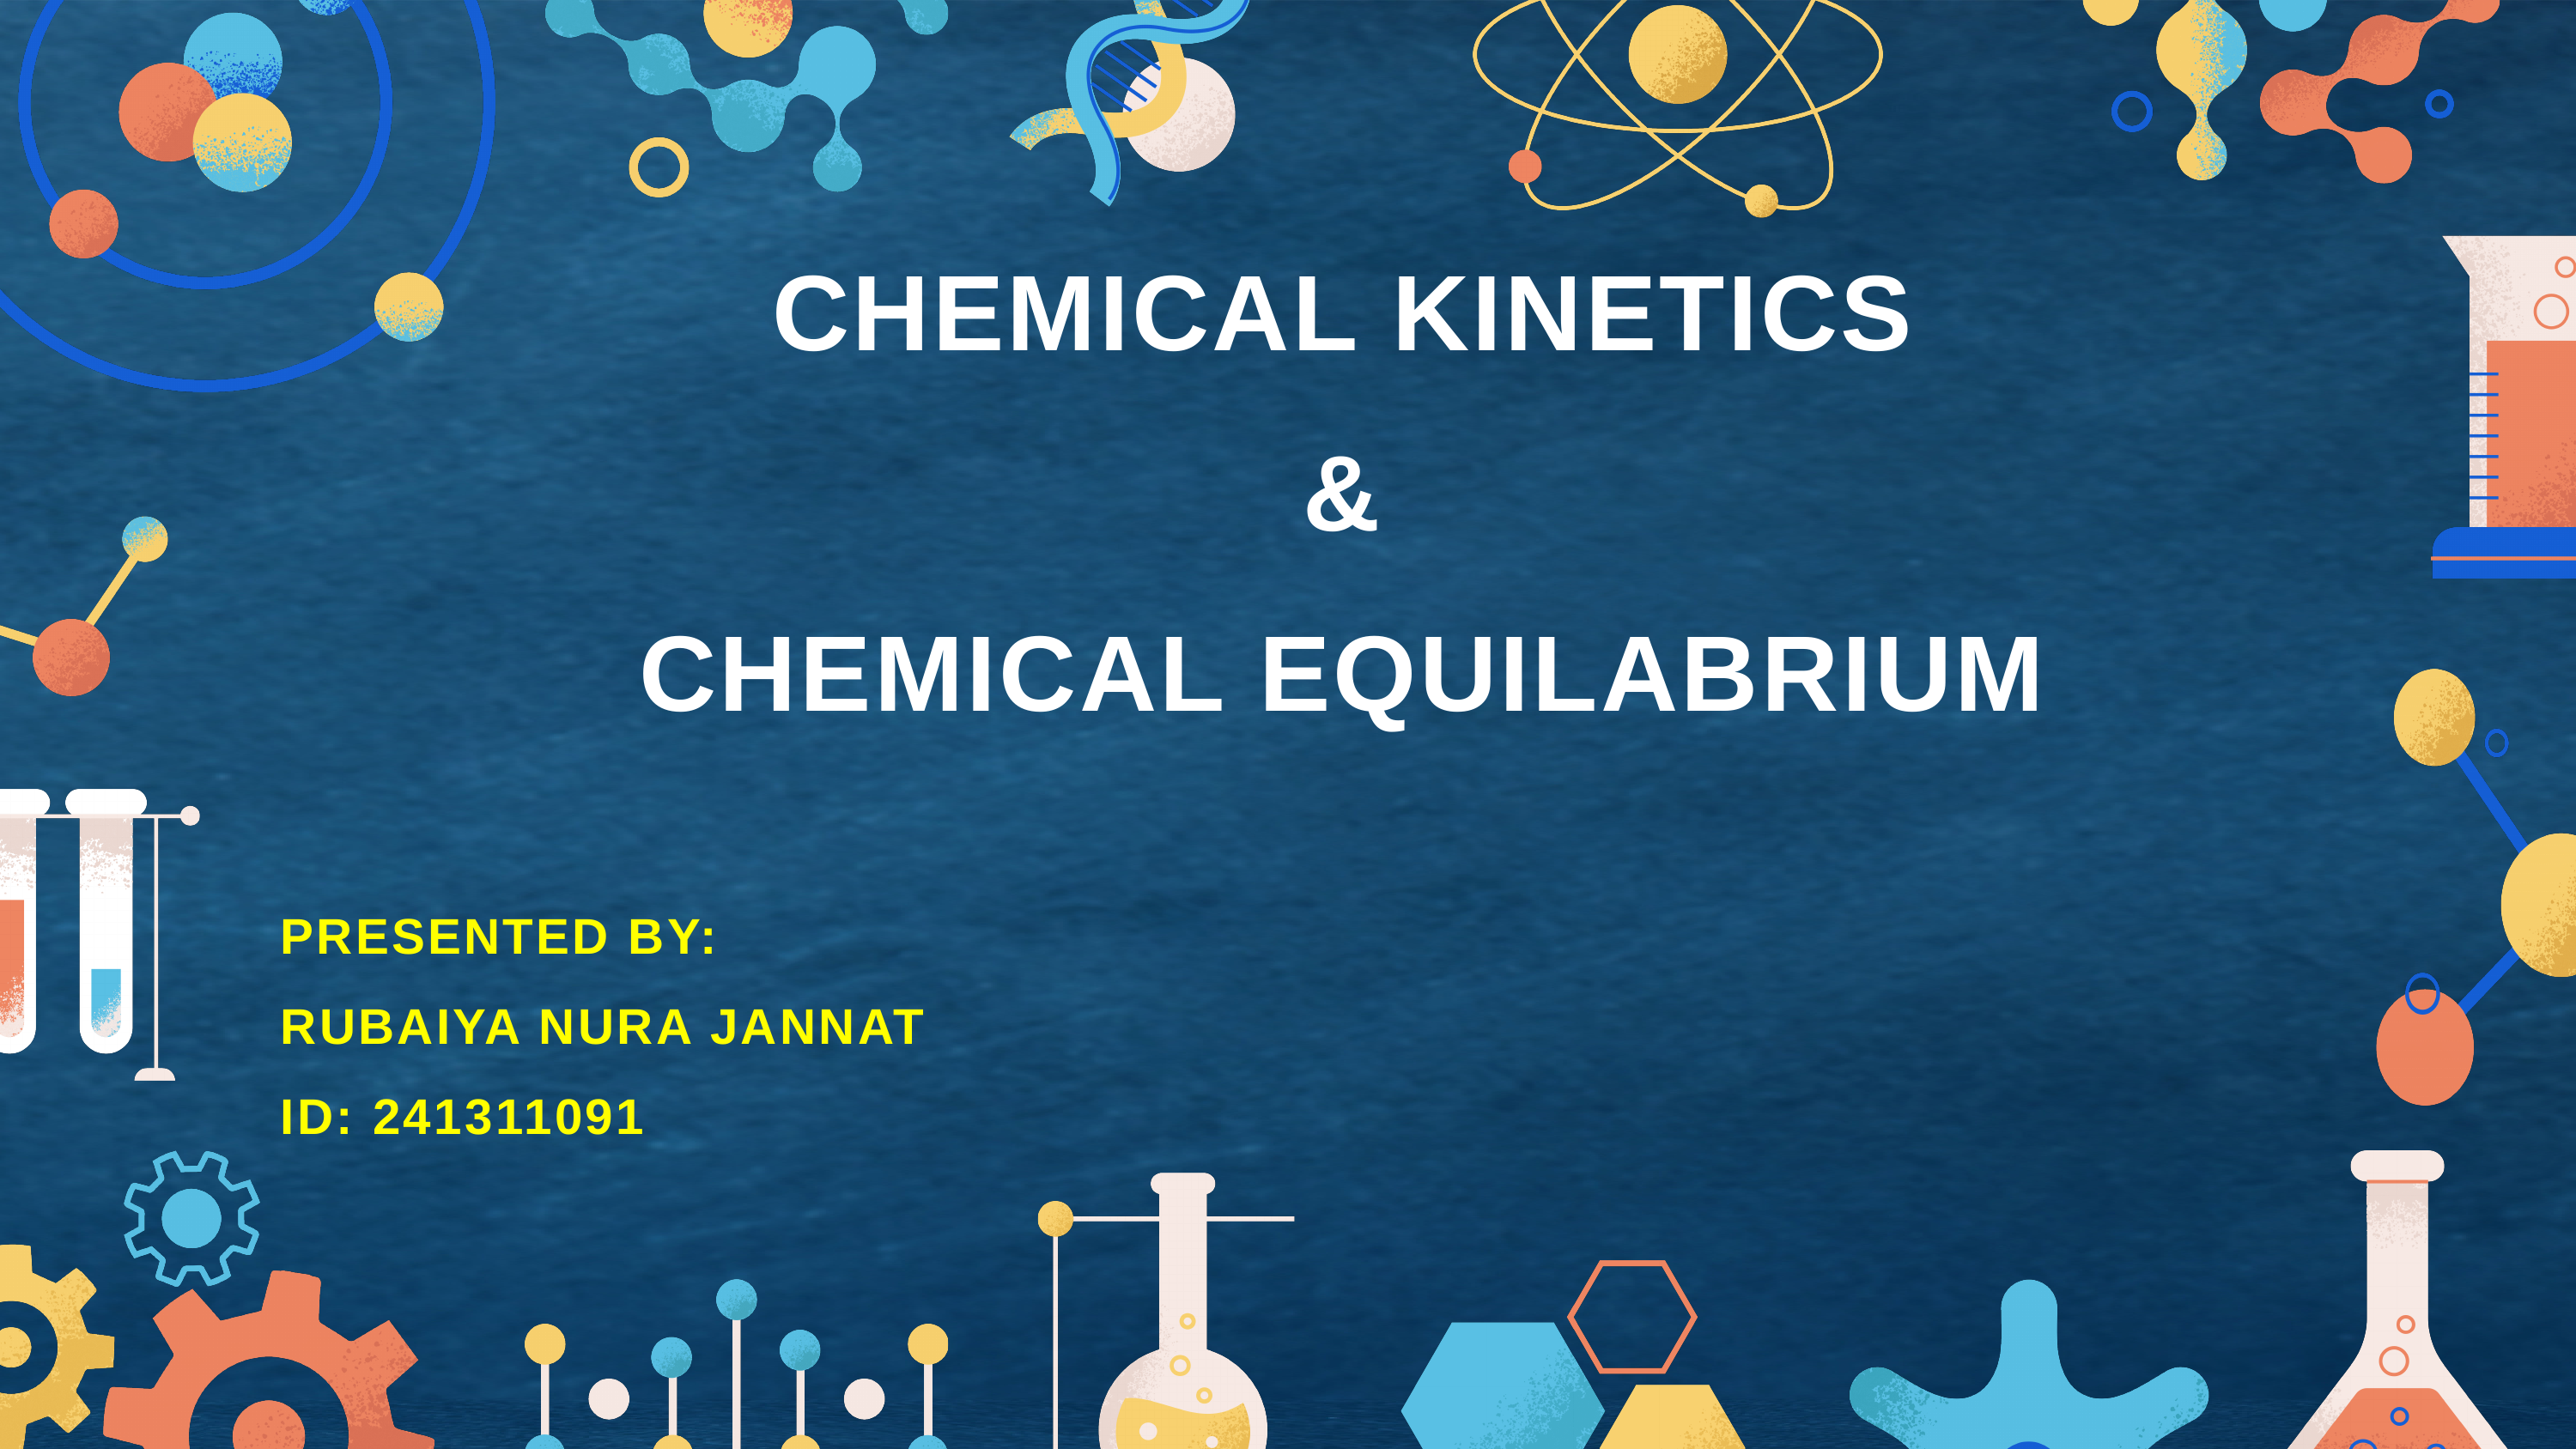

CHEMICAL KINETICS
&
CHEMICAL EQUILABRIUM

PRESENTED BY:
RUBAIYA NURA JANNAT
ID: 241311091